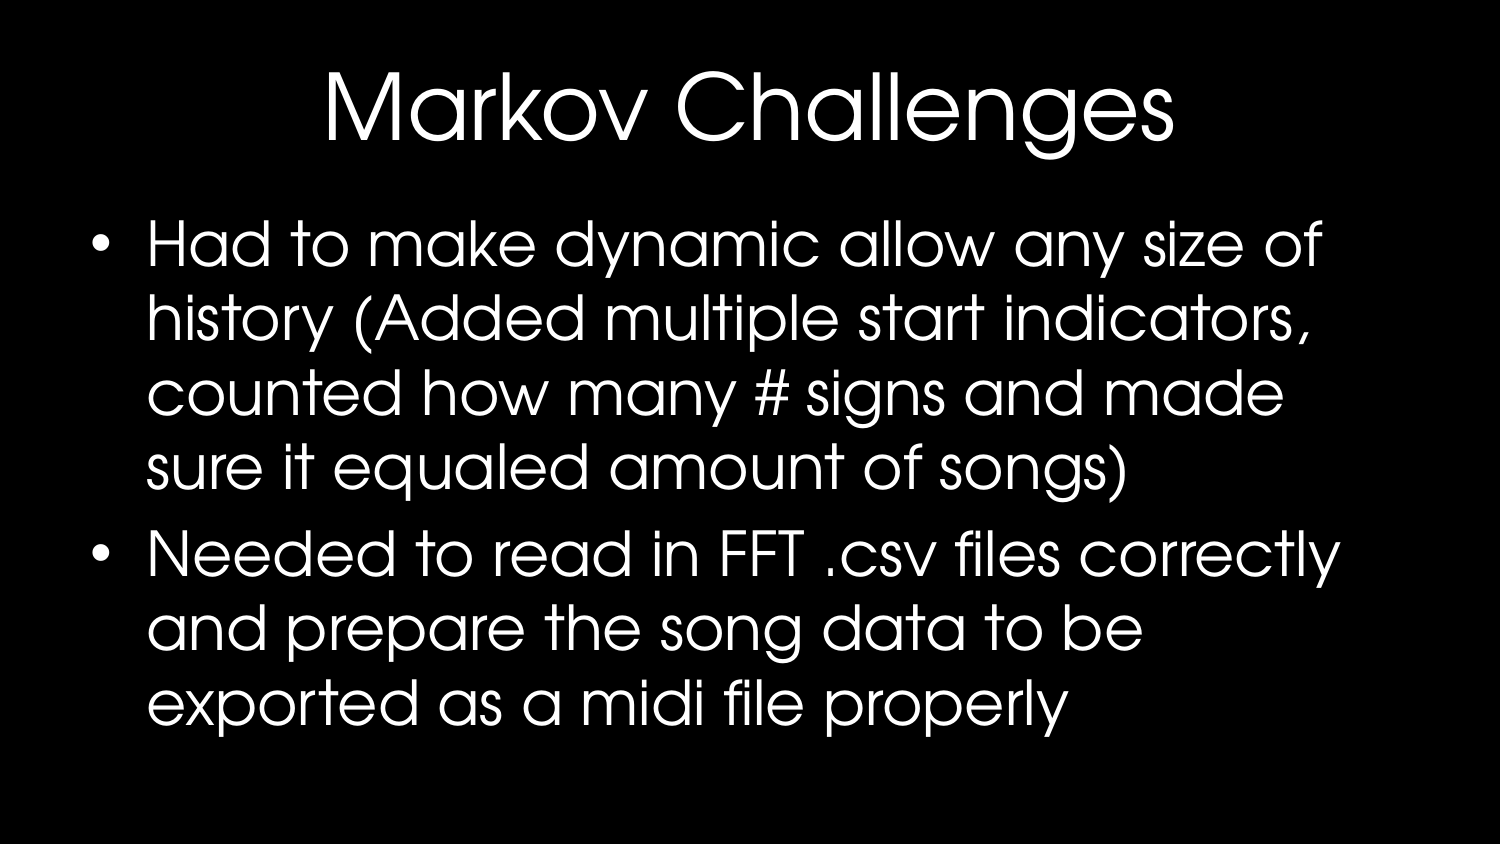

# Markov Challenges
Had to make dynamic allow any size of history (Added multiple start indicators, counted how many # signs and made sure it equaled amount of songs)
Needed to read in FFT .csv files correctly and prepare the song data to be exported as a midi file properly